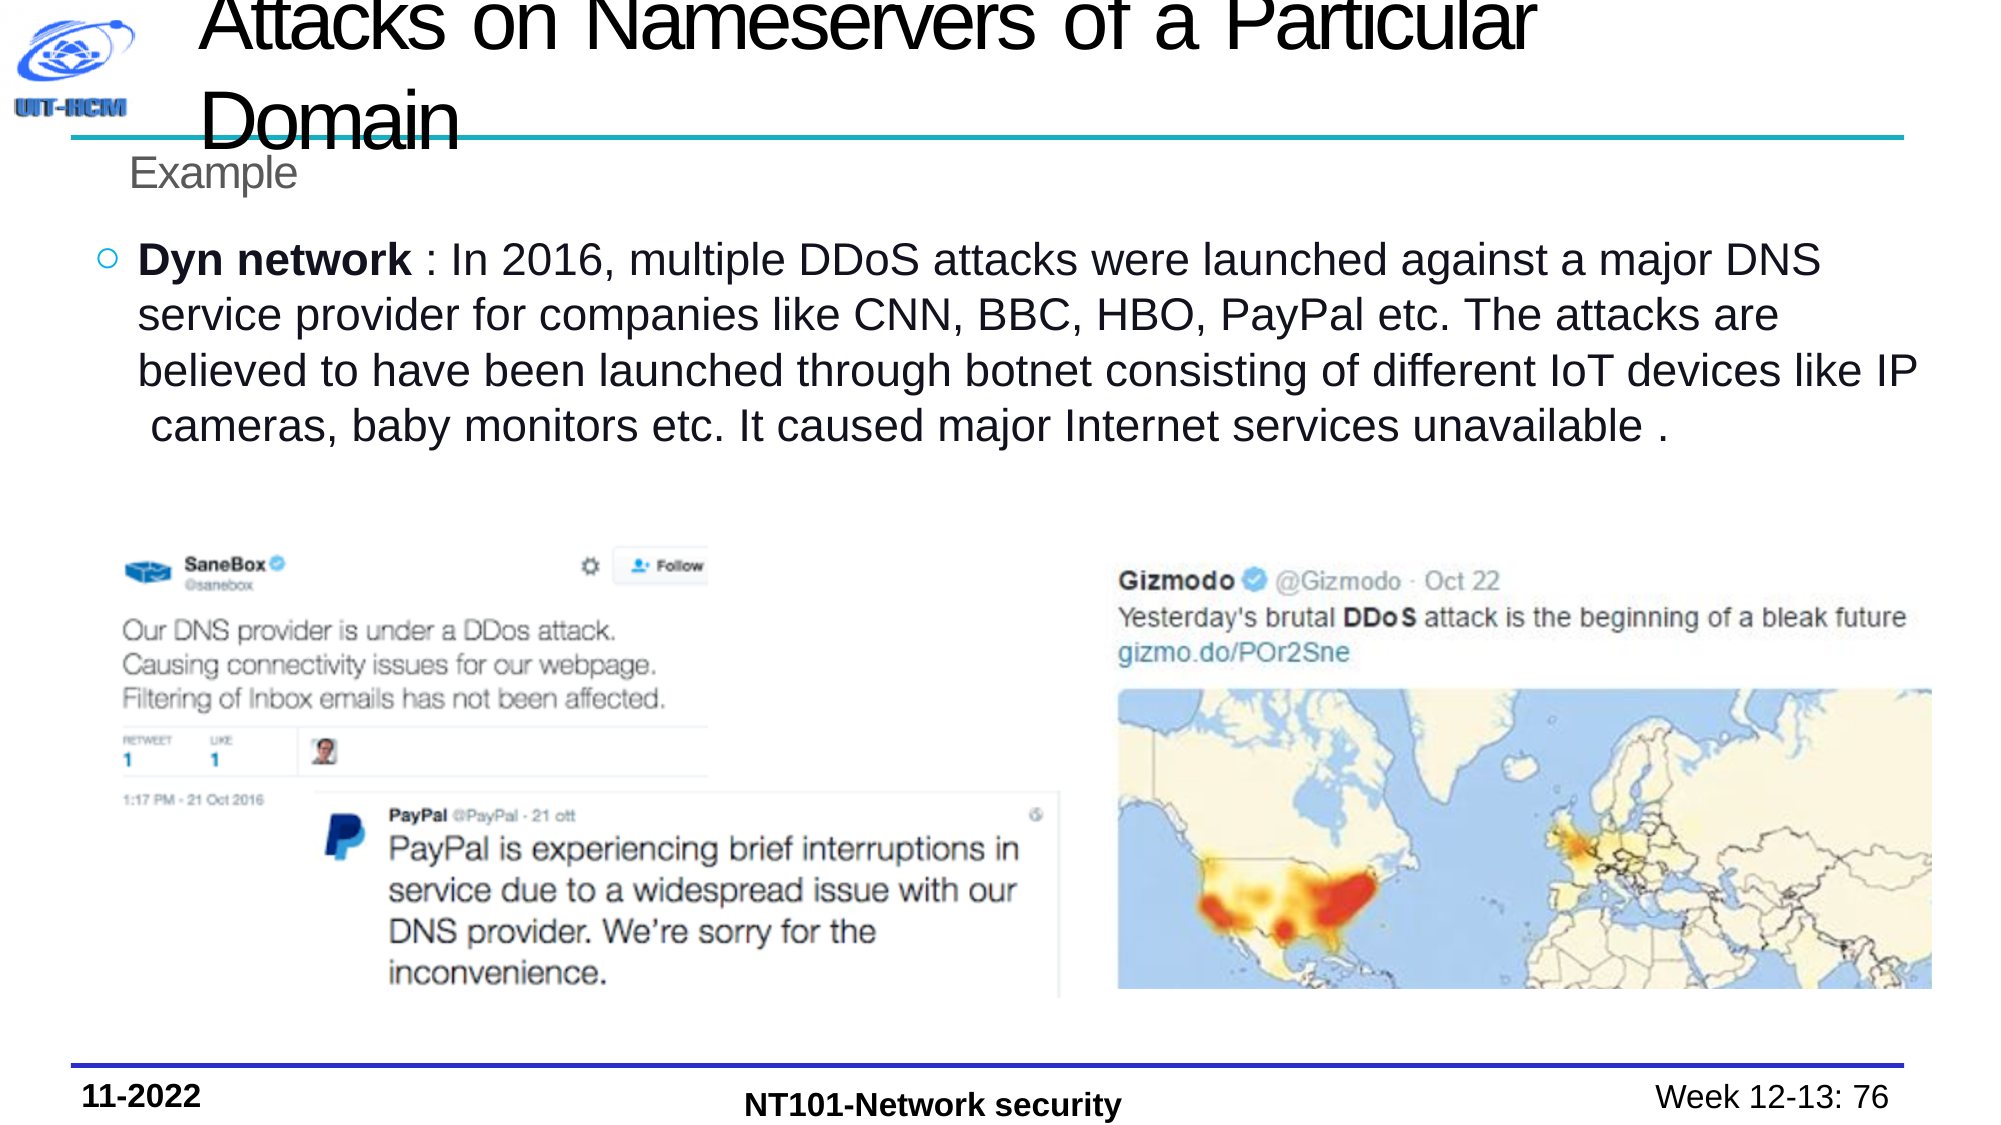

# Attacks on Nameservers of a Particular Domain
Example
Dyn network : In 2016, multiple DDoS attacks were launched against a major DNS  service provider for companies like CNN, BBC, HBO, PayPal etc. The attacks are  believed to have been launched through botnet consisting of different IoT devices like IP  cameras, baby monitors etc. It caused major Internet services unavailable .